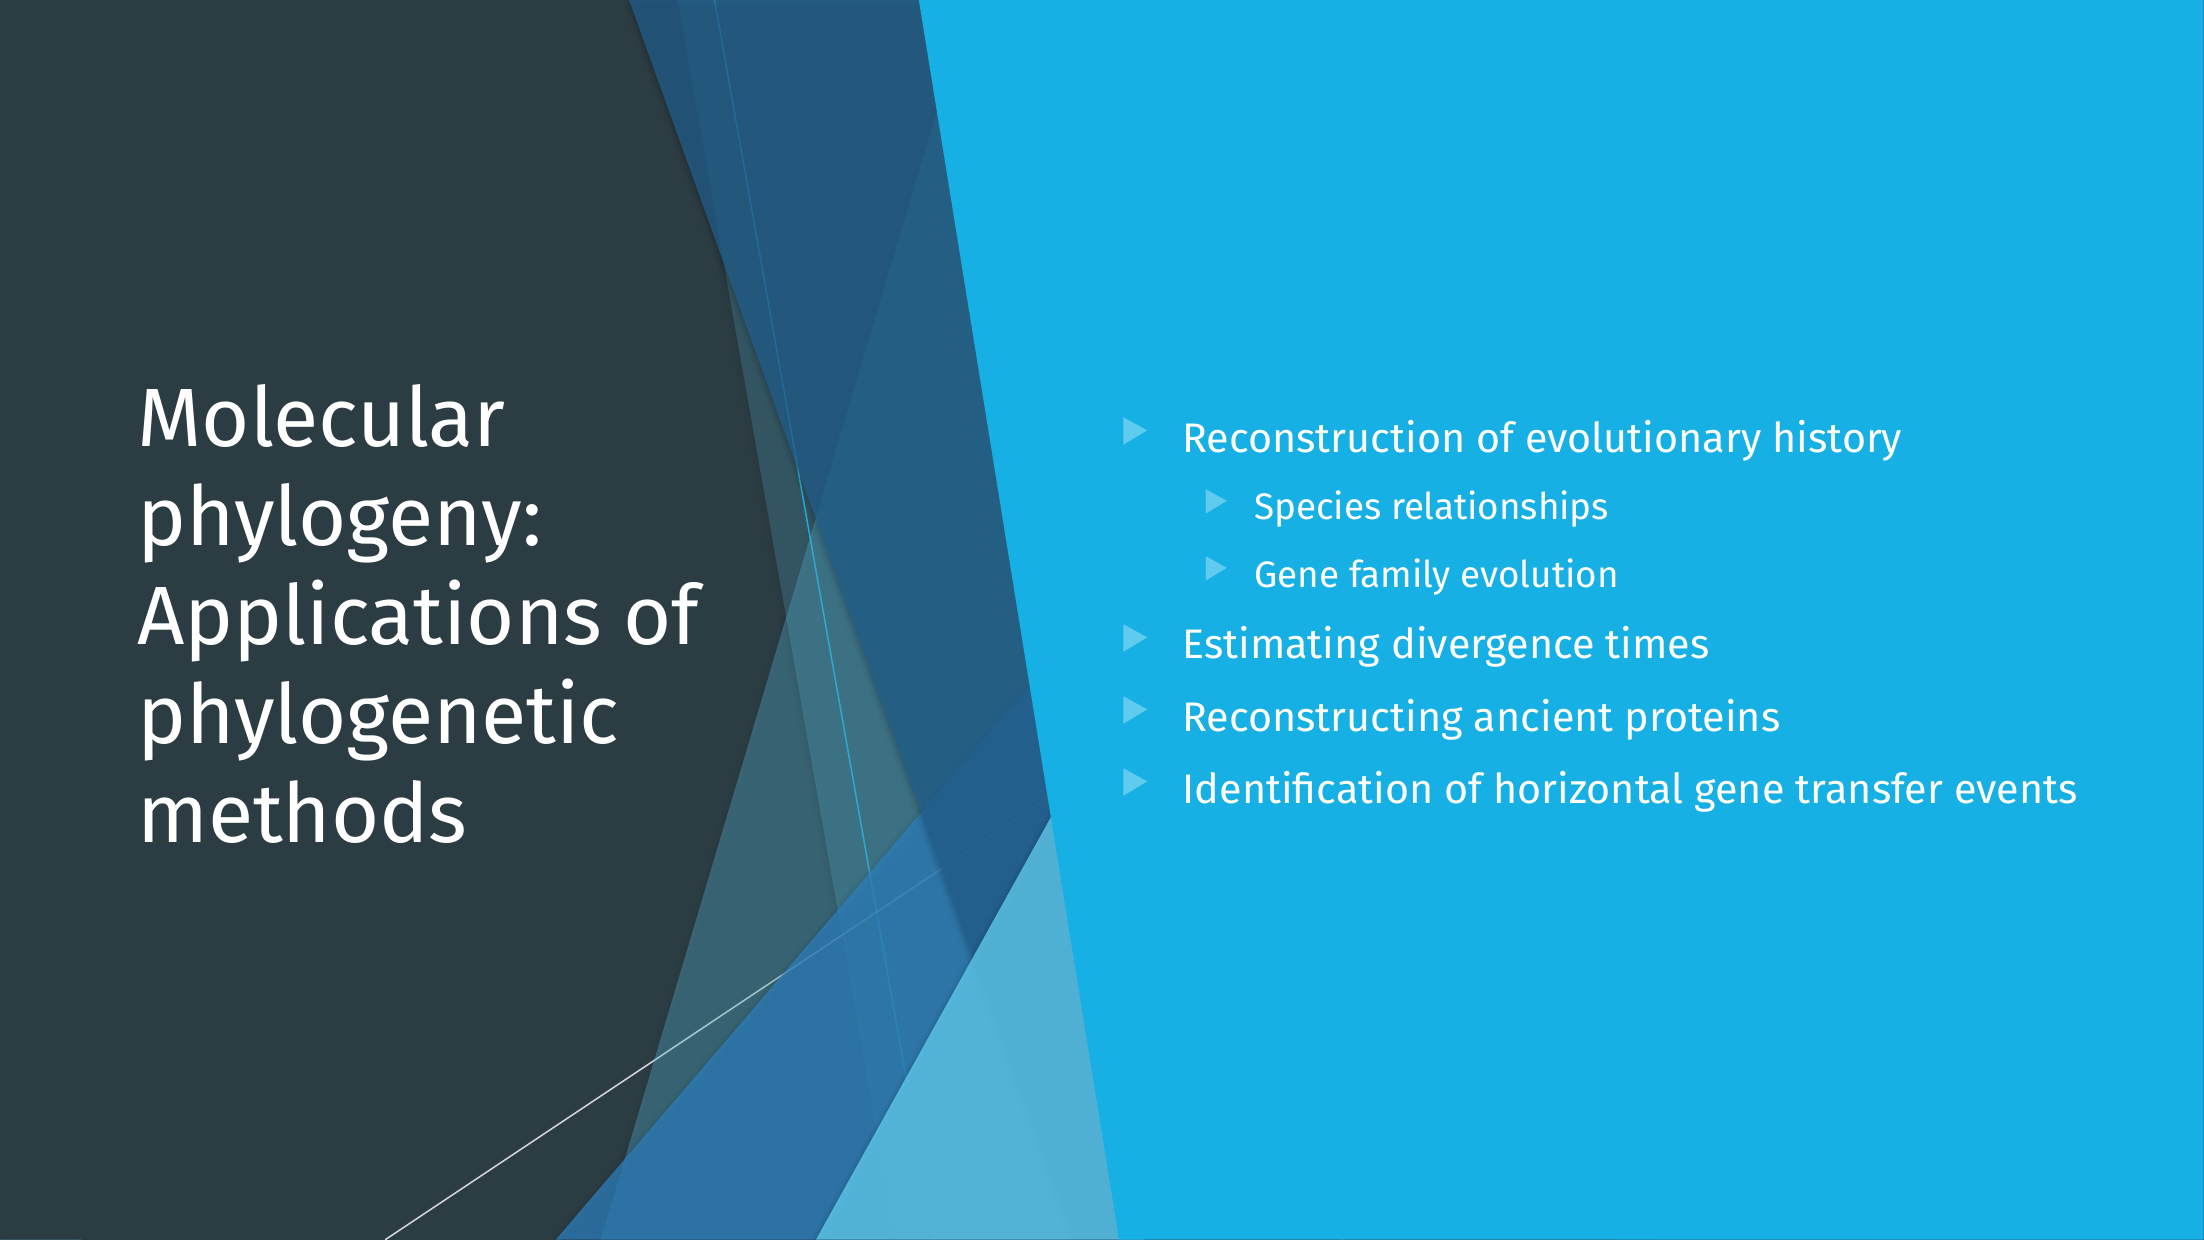

# Molecular phylogeny: Applications of phylogenetic methods
Reconstruction of evolutionary history
Species relationships
Gene family evolution
Estimating divergence times
Reconstructing ancient proteins
Identification of horizontal gene transfer events